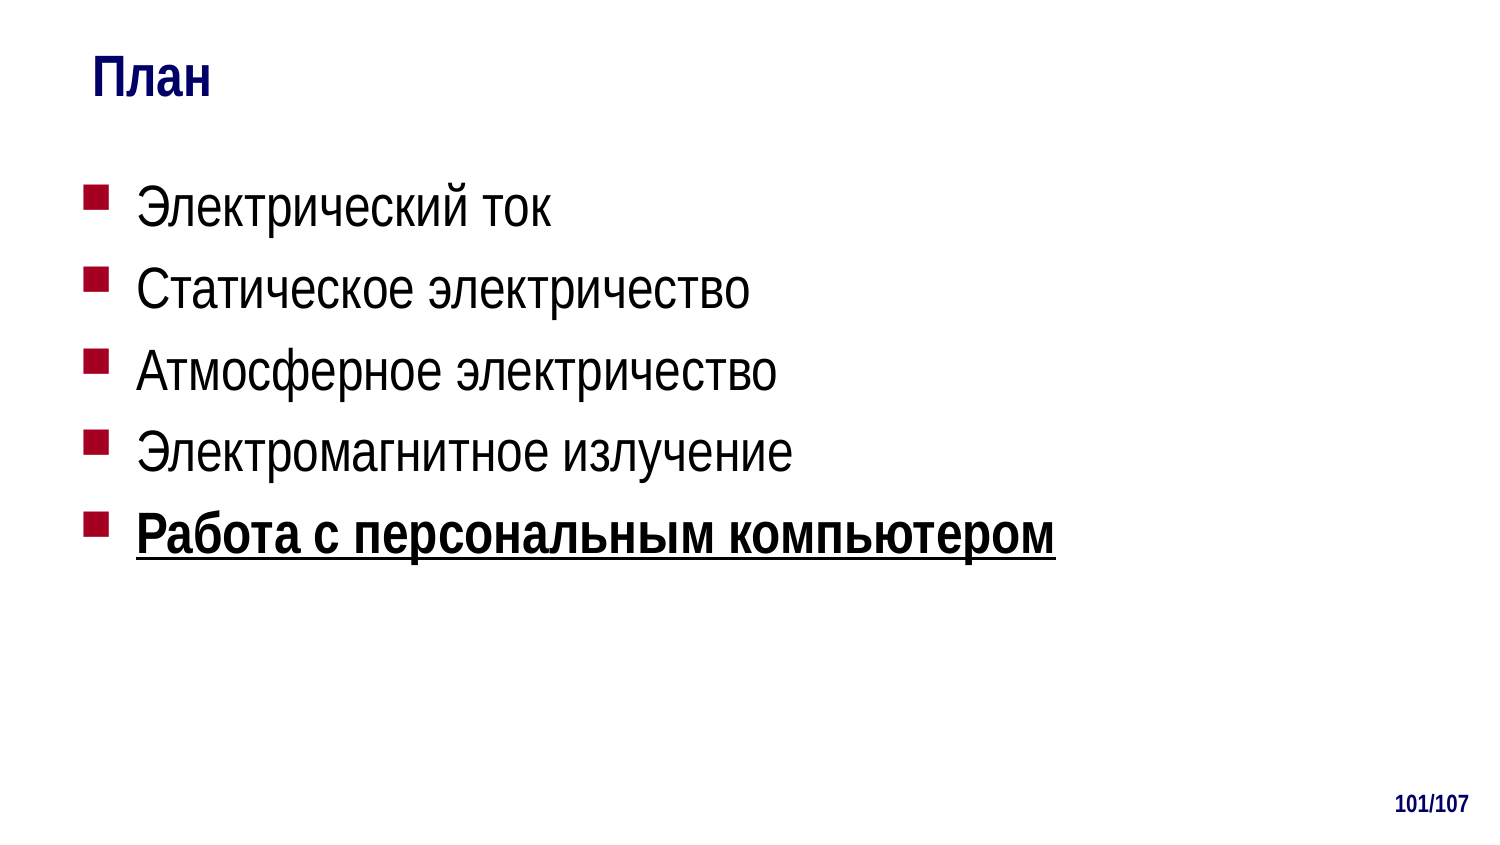

# План
Электрический ток
Статическое электричество
Атмосферное электричество
Электромагнитное излучение
Работа с персональным компьютером